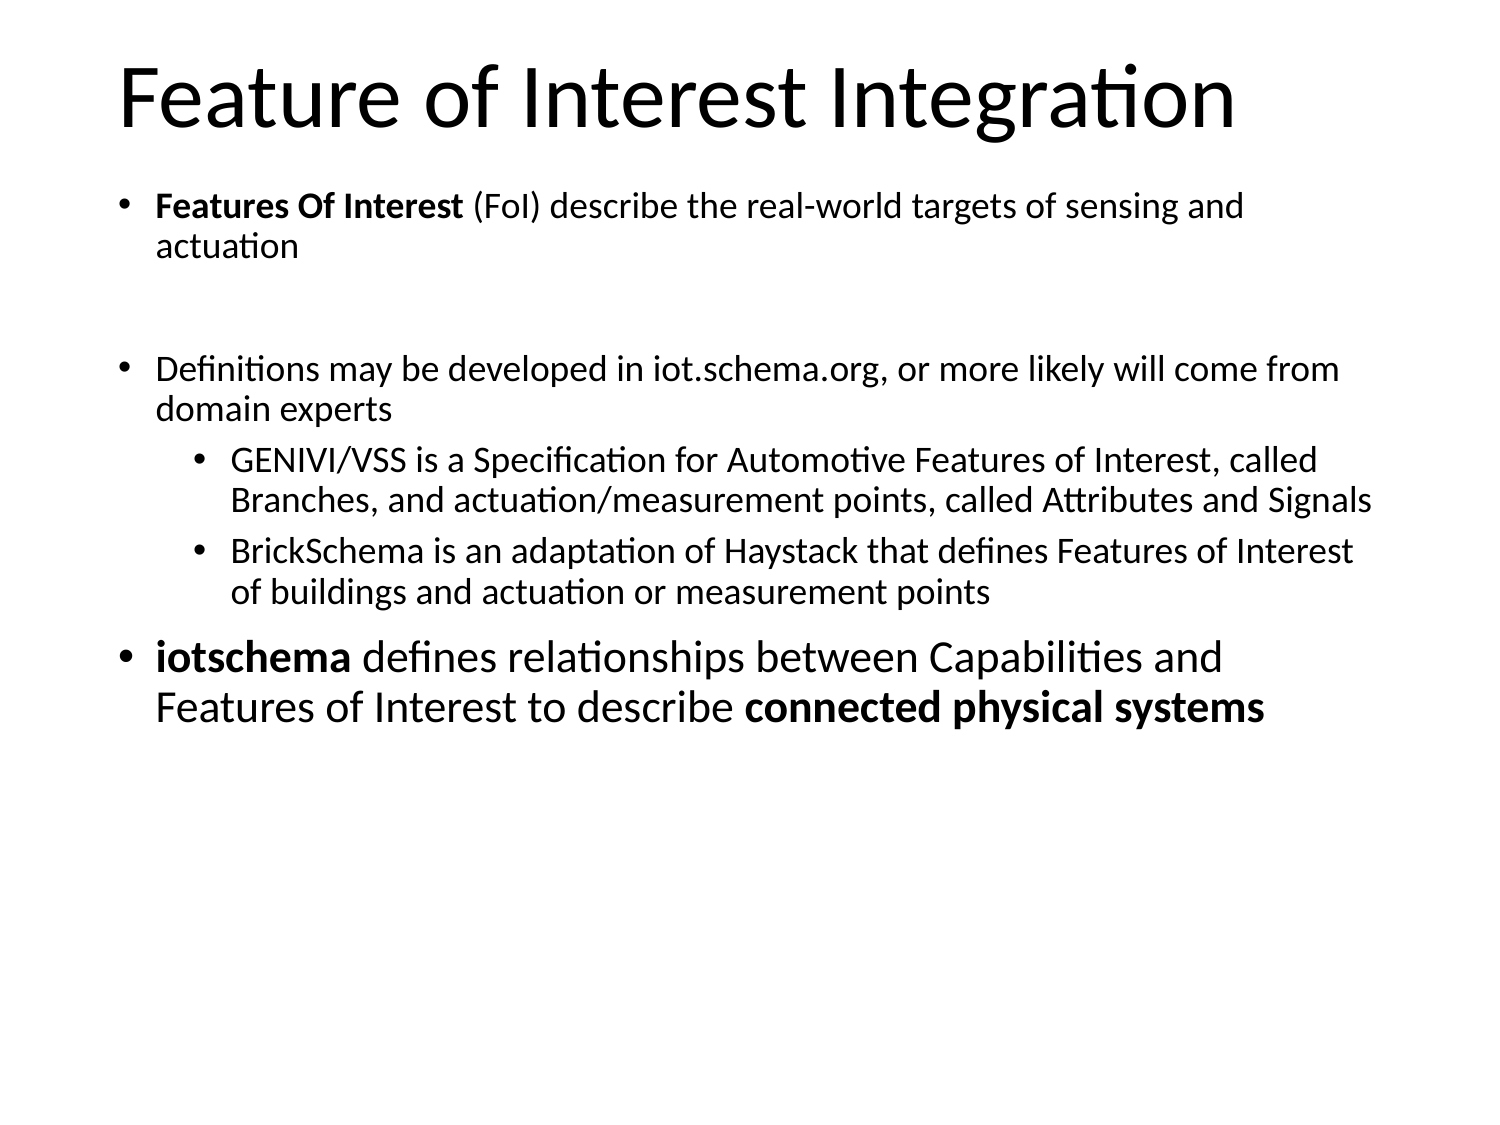

# Feature of Interest Integration
Features Of Interest (FoI) describe the real-world targets of sensing and actuation

Definitions may be developed in iot.schema.org, or more likely will come from domain experts
GENIVI/VSS is a Specification for Automotive Features of Interest, called Branches, and actuation/measurement points, called Attributes and Signals
BrickSchema is an adaptation of Haystack that defines Features of Interest of buildings and actuation or measurement points
iotschema defines relationships between Capabilities and Features of Interest to describe connected physical systems